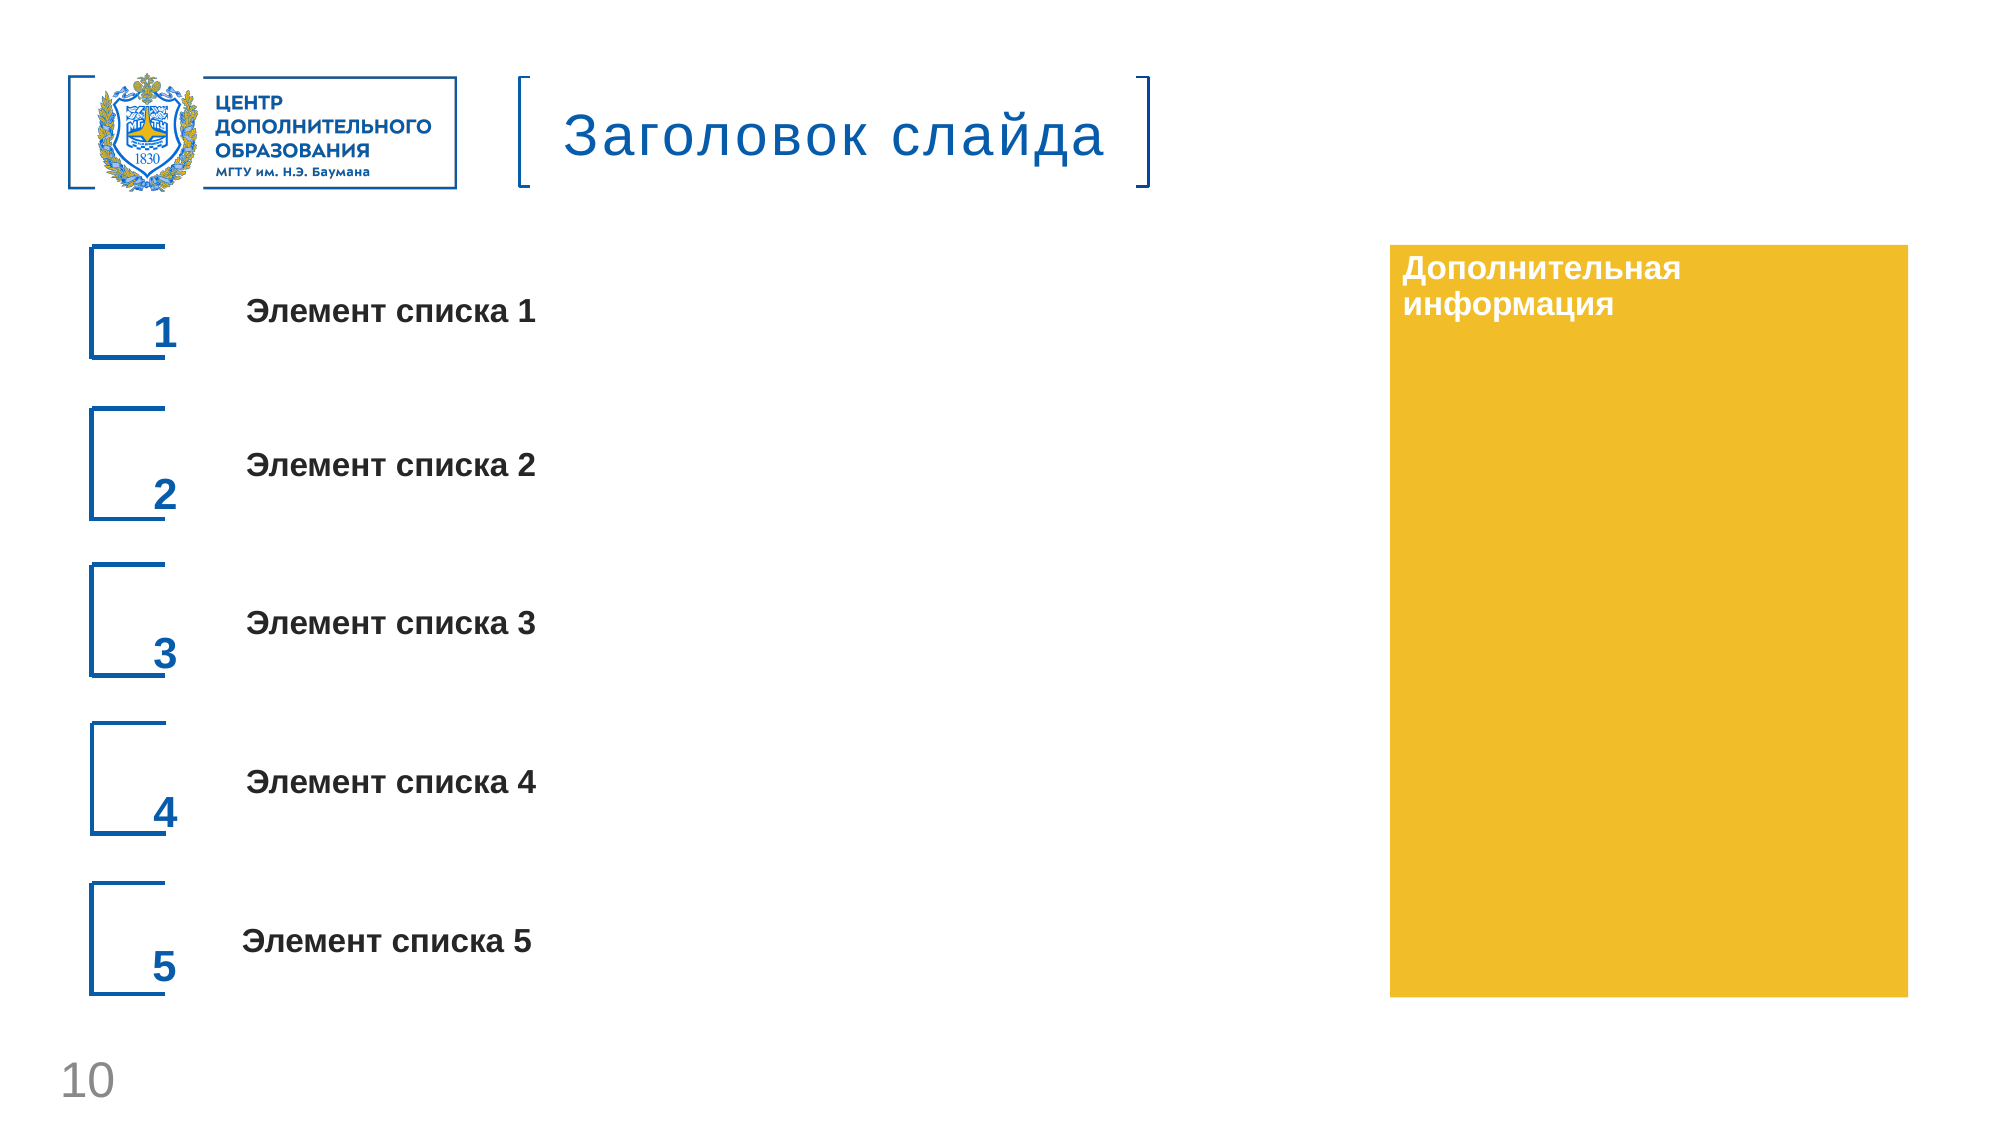

Заголовок слайда

Дополнительная информация

Элемент списка 1
1
Элемент списка 2
2
Элемент списка 3
3
Элемент списка 4
4
Элемент списка 5
5
10